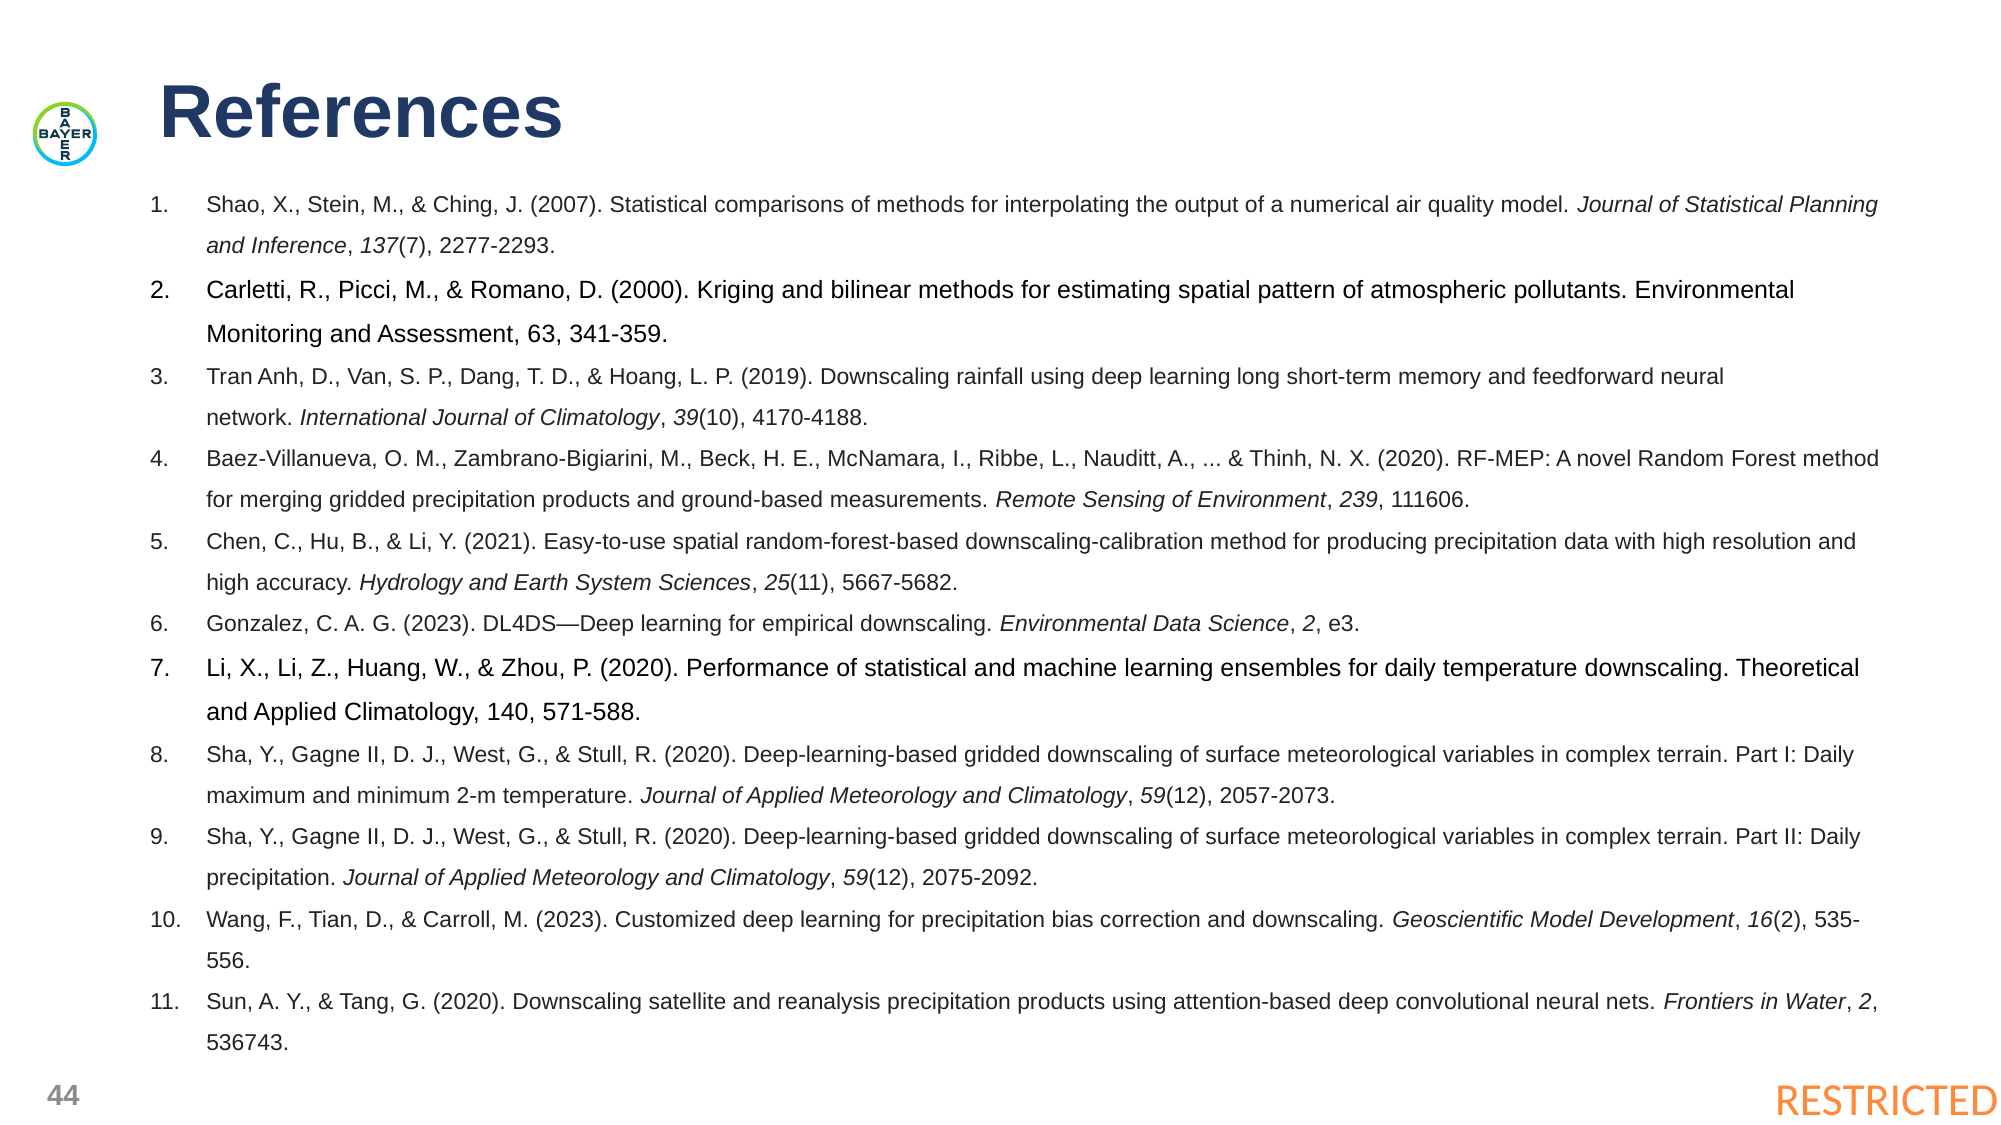

References
Shao, X., Stein, M., & Ching, J. (2007). Statistical comparisons of methods for interpolating the output of a numerical air quality model. Journal of Statistical Planning and Inference, 137(7), 2277-2293.
Carletti, R., Picci, M., & Romano, D. (2000). Kriging and bilinear methods for estimating spatial pattern of atmospheric pollutants. Environmental Monitoring and Assessment, 63, 341-359.
Tran Anh, D., Van, S. P., Dang, T. D., & Hoang, L. P. (2019). Downscaling rainfall using deep learning long short‐term memory and feedforward neural network. International Journal of Climatology, 39(10), 4170-4188.
Baez-Villanueva, O. M., Zambrano-Bigiarini, M., Beck, H. E., McNamara, I., Ribbe, L., Nauditt, A., ... & Thinh, N. X. (2020). RF-MEP: A novel Random Forest method for merging gridded precipitation products and ground-based measurements. Remote Sensing of Environment, 239, 111606.
Chen, C., Hu, B., & Li, Y. (2021). Easy-to-use spatial random-forest-based downscaling-calibration method for producing precipitation data with high resolution and high accuracy. Hydrology and Earth System Sciences, 25(11), 5667-5682.
Gonzalez, C. A. G. (2023). DL4DS—Deep learning for empirical downscaling. Environmental Data Science, 2, e3.
Li, X., Li, Z., Huang, W., & Zhou, P. (2020). Performance of statistical and machine learning ensembles for daily temperature downscaling. Theoretical and Applied Climatology, 140, 571-588.
Sha, Y., Gagne II, D. J., West, G., & Stull, R. (2020). Deep-learning-based gridded downscaling of surface meteorological variables in complex terrain. Part I: Daily maximum and minimum 2-m temperature. Journal of Applied Meteorology and Climatology, 59(12), 2057-2073.
Sha, Y., Gagne II, D. J., West, G., & Stull, R. (2020). Deep-learning-based gridded downscaling of surface meteorological variables in complex terrain. Part II: Daily precipitation. Journal of Applied Meteorology and Climatology, 59(12), 2075-2092.
Wang, F., Tian, D., & Carroll, M. (2023). Customized deep learning for precipitation bias correction and downscaling. Geoscientific Model Development, 16(2), 535-556.
Sun, A. Y., & Tang, G. (2020). Downscaling satellite and reanalysis precipitation products using attention-based deep convolutional neural nets. Frontiers in Water, 2, 536743.
44